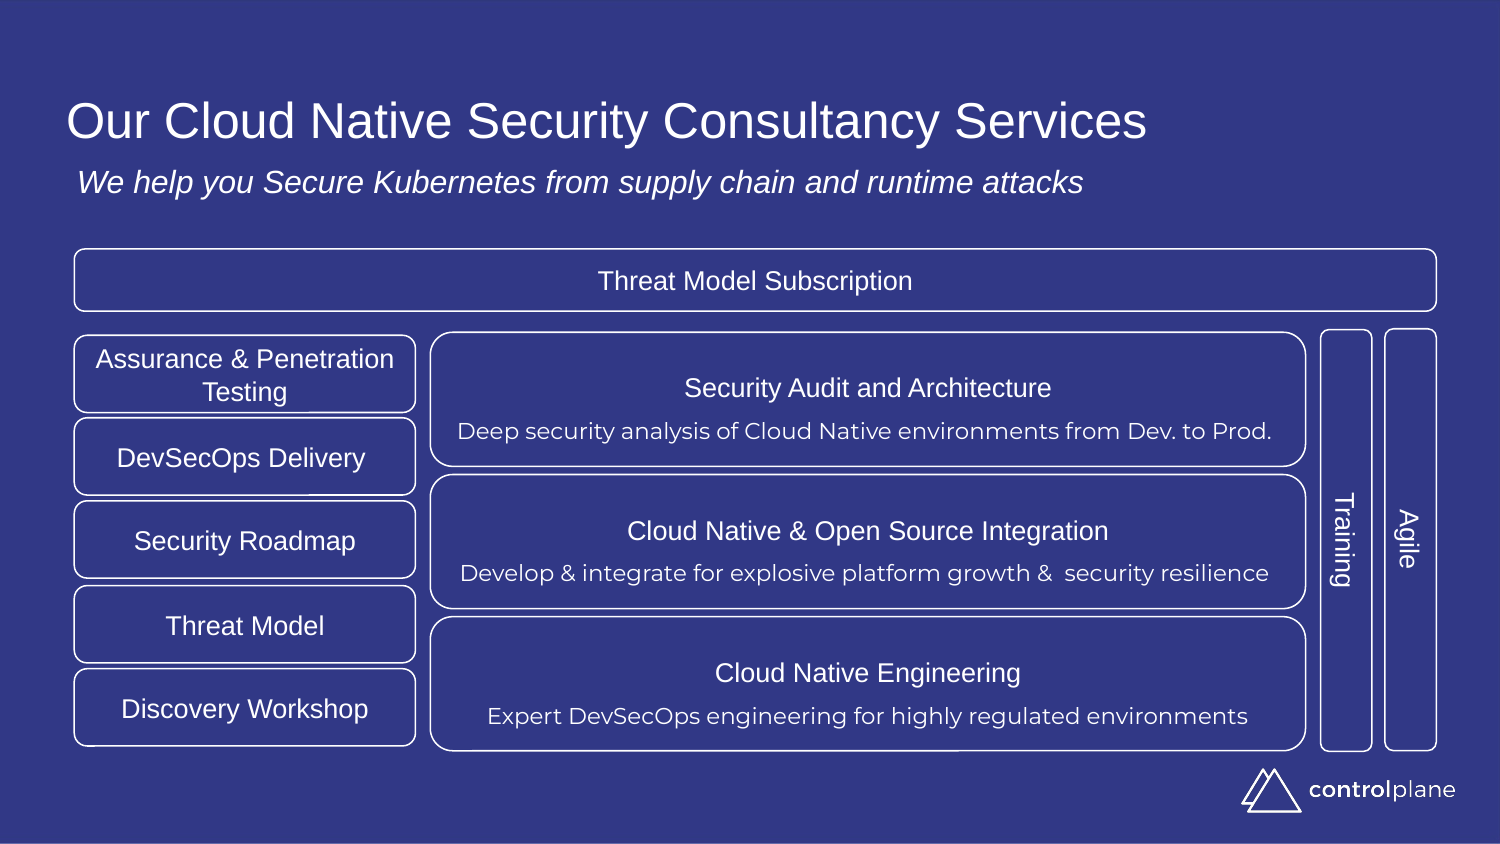

Our Cloud Native Security Consultancy Services

We help you Secure Kubernetes from supply chain and runtime attacks
Threat Model Subscription
Security Audit and Architecture
Deep security analysis of Cloud Native environments from Dev. to Prod.
Assurance & Penetration Testing
DevSecOps Delivery
Cloud Native & Open Source Integration
Develop & integrate for explosive platform growth &  security resilience
Security Roadmap
Agile
Training
Threat Model
Cloud Native Engineering
Expert DevSecOps engineering for highly regulated environments
Discovery Workshop